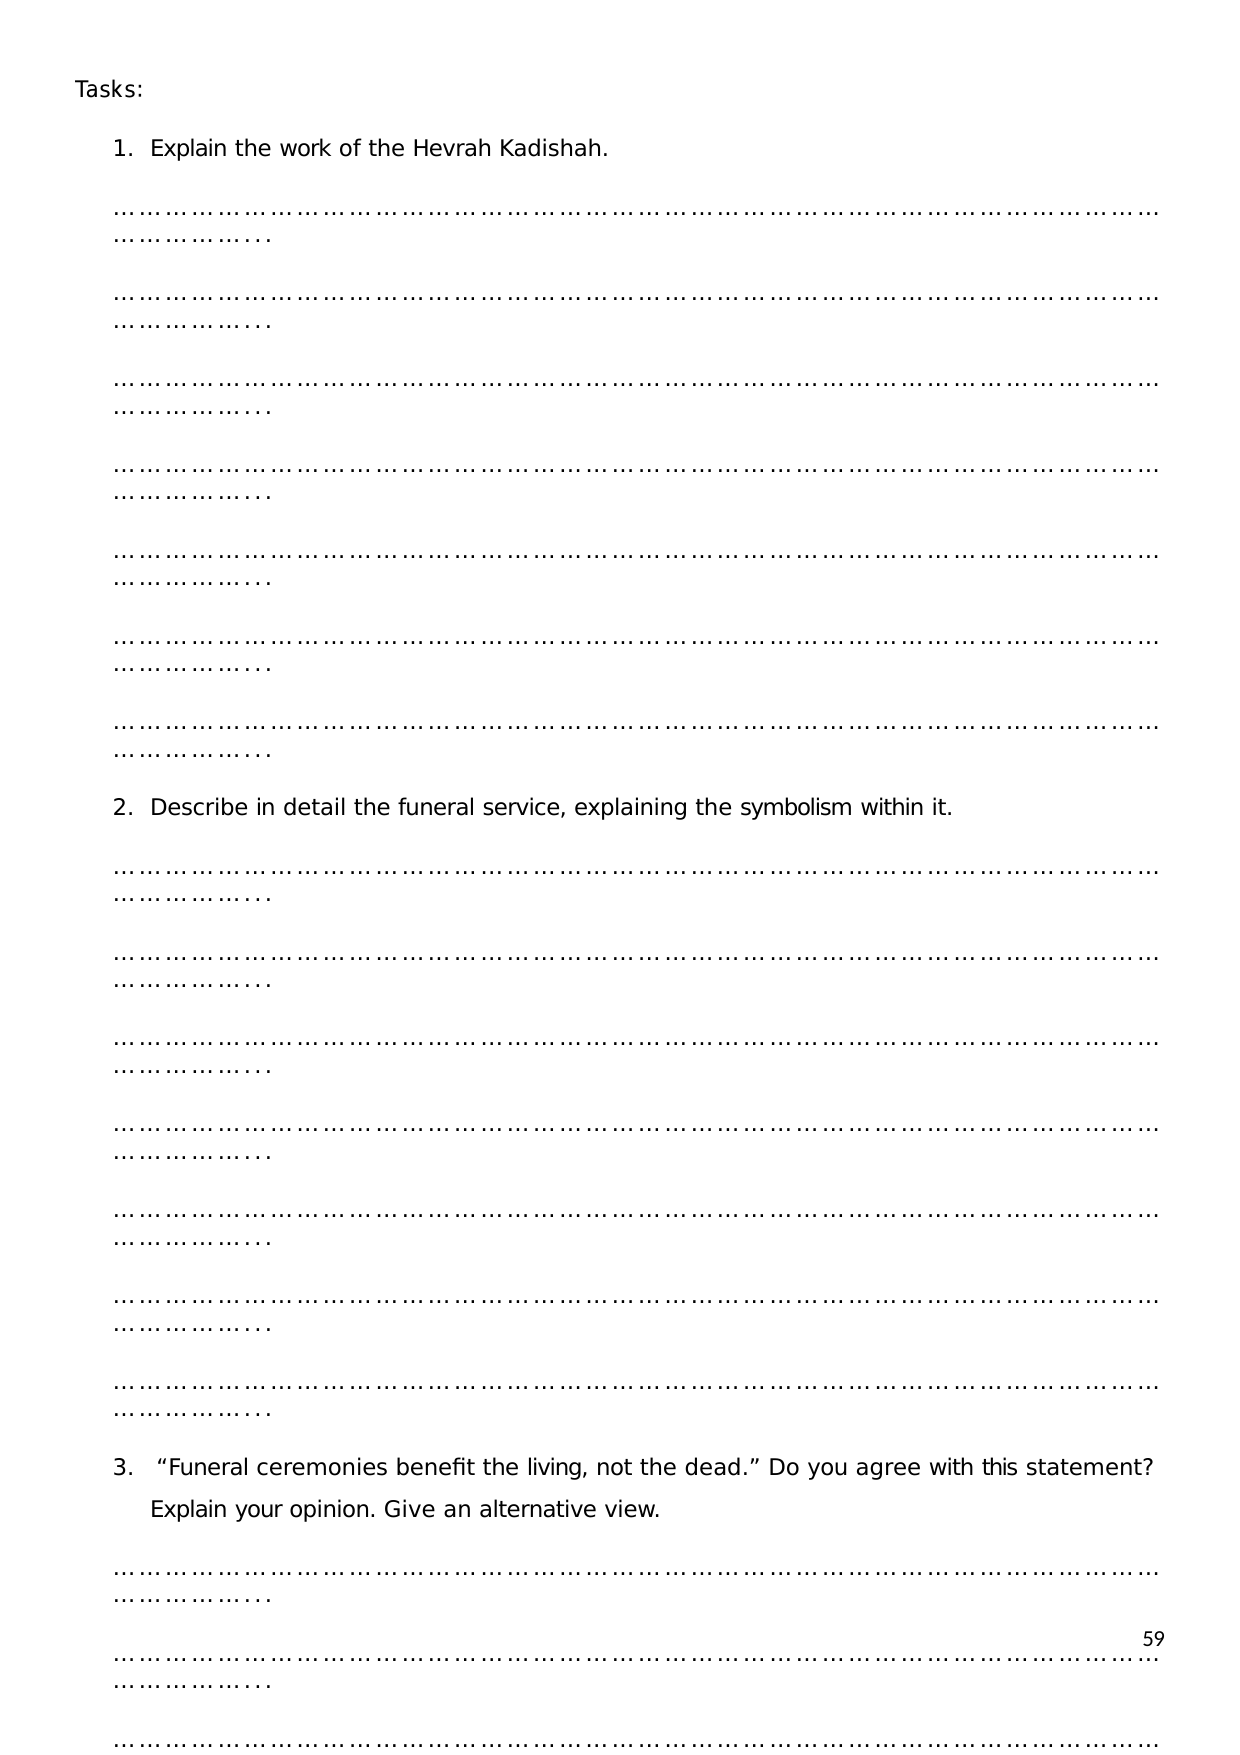

Tasks:

Explain the work of the Hevrah Kadishah.

………………………………………………………………………………………………………………………...

………………………………………………………………………………………………………………………...

………………………………………………………………………………………………………………………...

………………………………………………………………………………………………………………………...

………………………………………………………………………………………………………………………...

………………………………………………………………………………………………………………………...

………………………………………………………………………………………………………………………...

Describe in detail the funeral service, explaining the symbolism within it.

………………………………………………………………………………………………………………………...

………………………………………………………………………………………………………………………...

………………………………………………………………………………………………………………………...

………………………………………………………………………………………………………………………...

………………………………………………………………………………………………………………………...

………………………………………………………………………………………………………………………...

………………………………………………………………………………………………………………………...

“Funeral ceremonies benefit the living, not the dead.” Do you agree with this statement?
Explain your opinion. Give an alternative view.

………………………………………………………………………………………………………………………...

………………………………………………………………………………………………………………………...

………………………………………………………………………………………………………………………...

………………………………………………………………………………………………………………………...

………………………………………………………………………………………………………………………...

………………………………………………………………………………………………………………………...

………………………………………………………………………………………………………………………...

………………………………………………………………………………………………………………………...
59